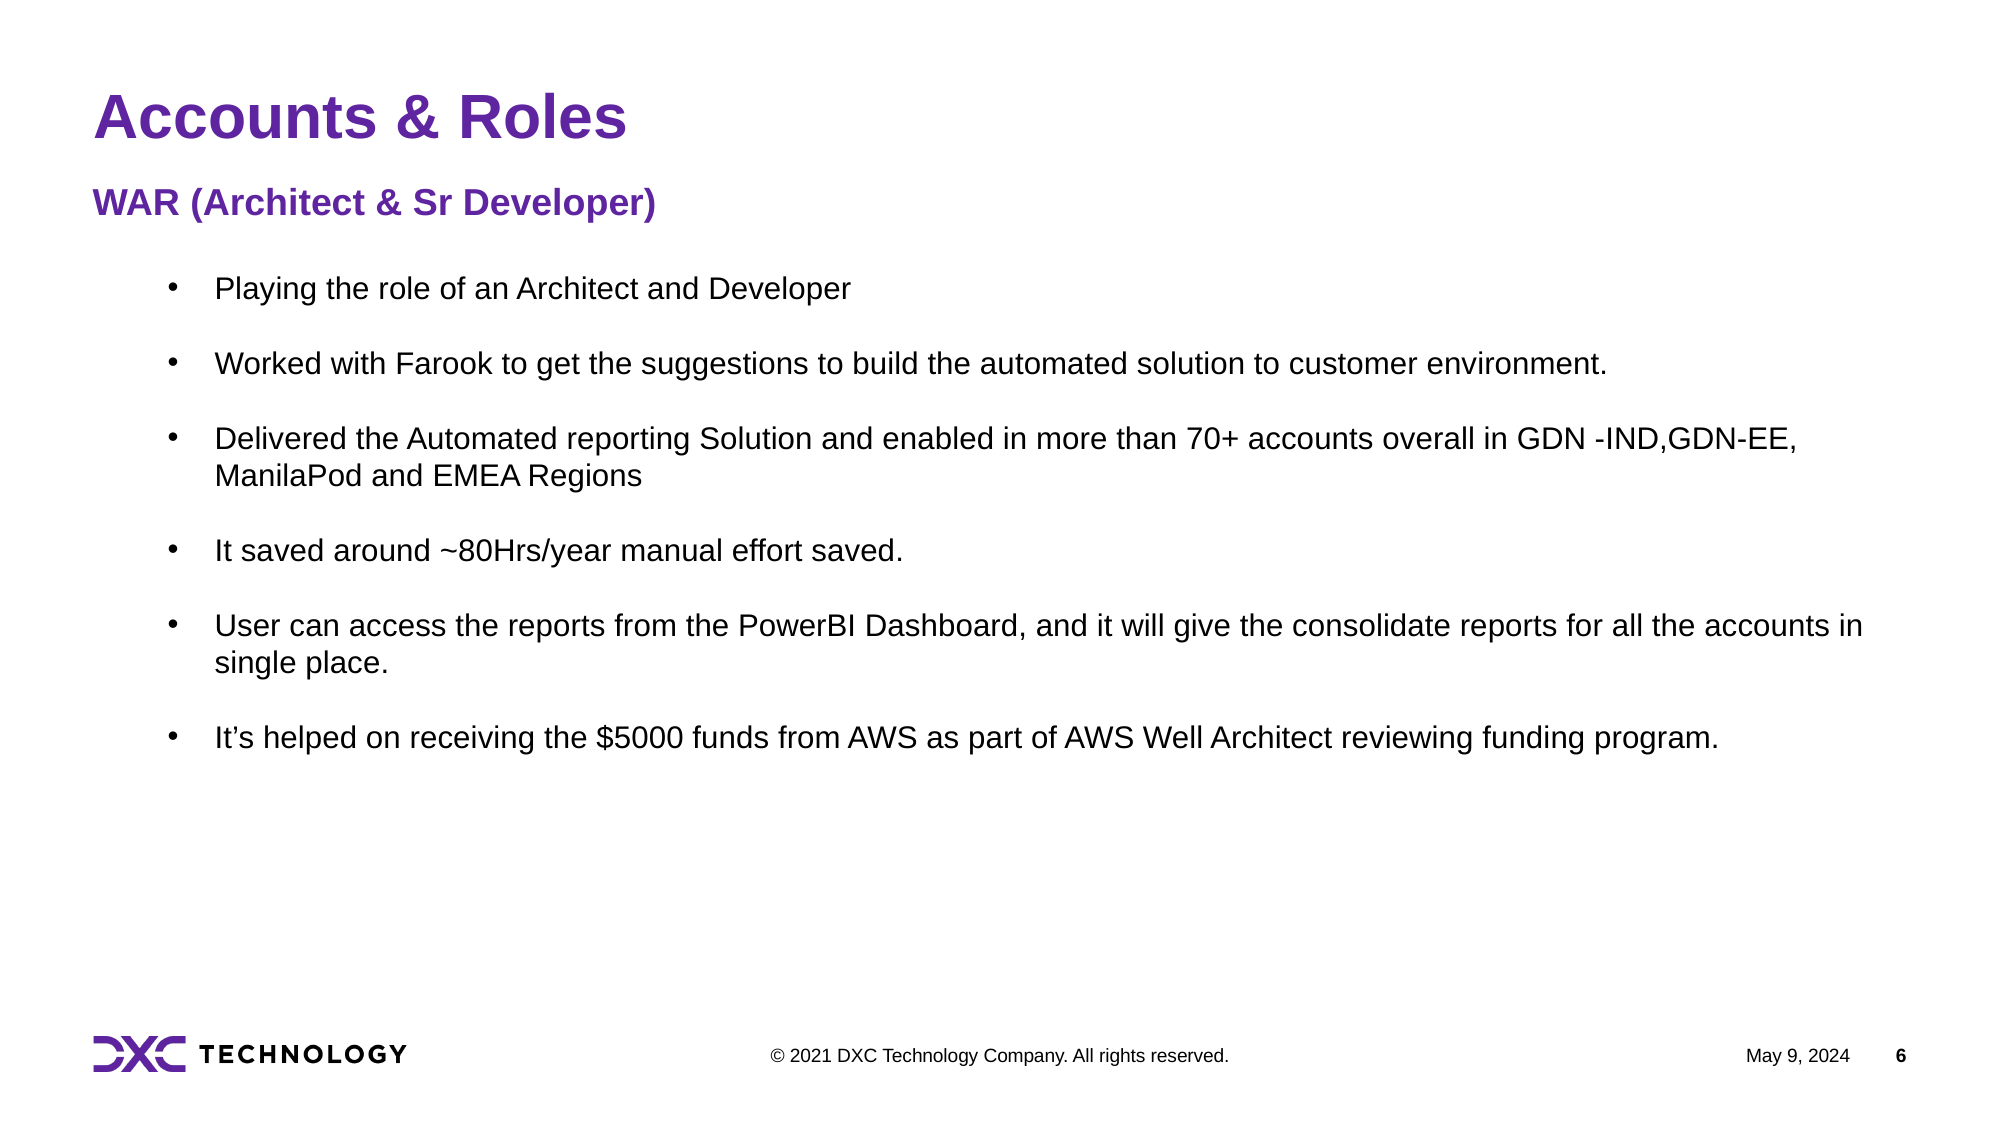

# Accounts & Roles
WAR (Architect & Sr Developer)

Playing the role of an Architect and Developer

Worked with Farook to get the suggestions to build the automated solution to customer environment.

Delivered the Automated reporting Solution and enabled in more than 70+ accounts overall in GDN -IND,GDN-EE, ManilaPod and EMEA Regions

It saved around ~80Hrs/year manual effort saved.

User can access the reports from the PowerBI Dashboard, and it will give the consolidate reports for all the accounts in single place.

It’s helped on receiving the $5000 funds from AWS as part of AWS Well Architect reviewing funding program.